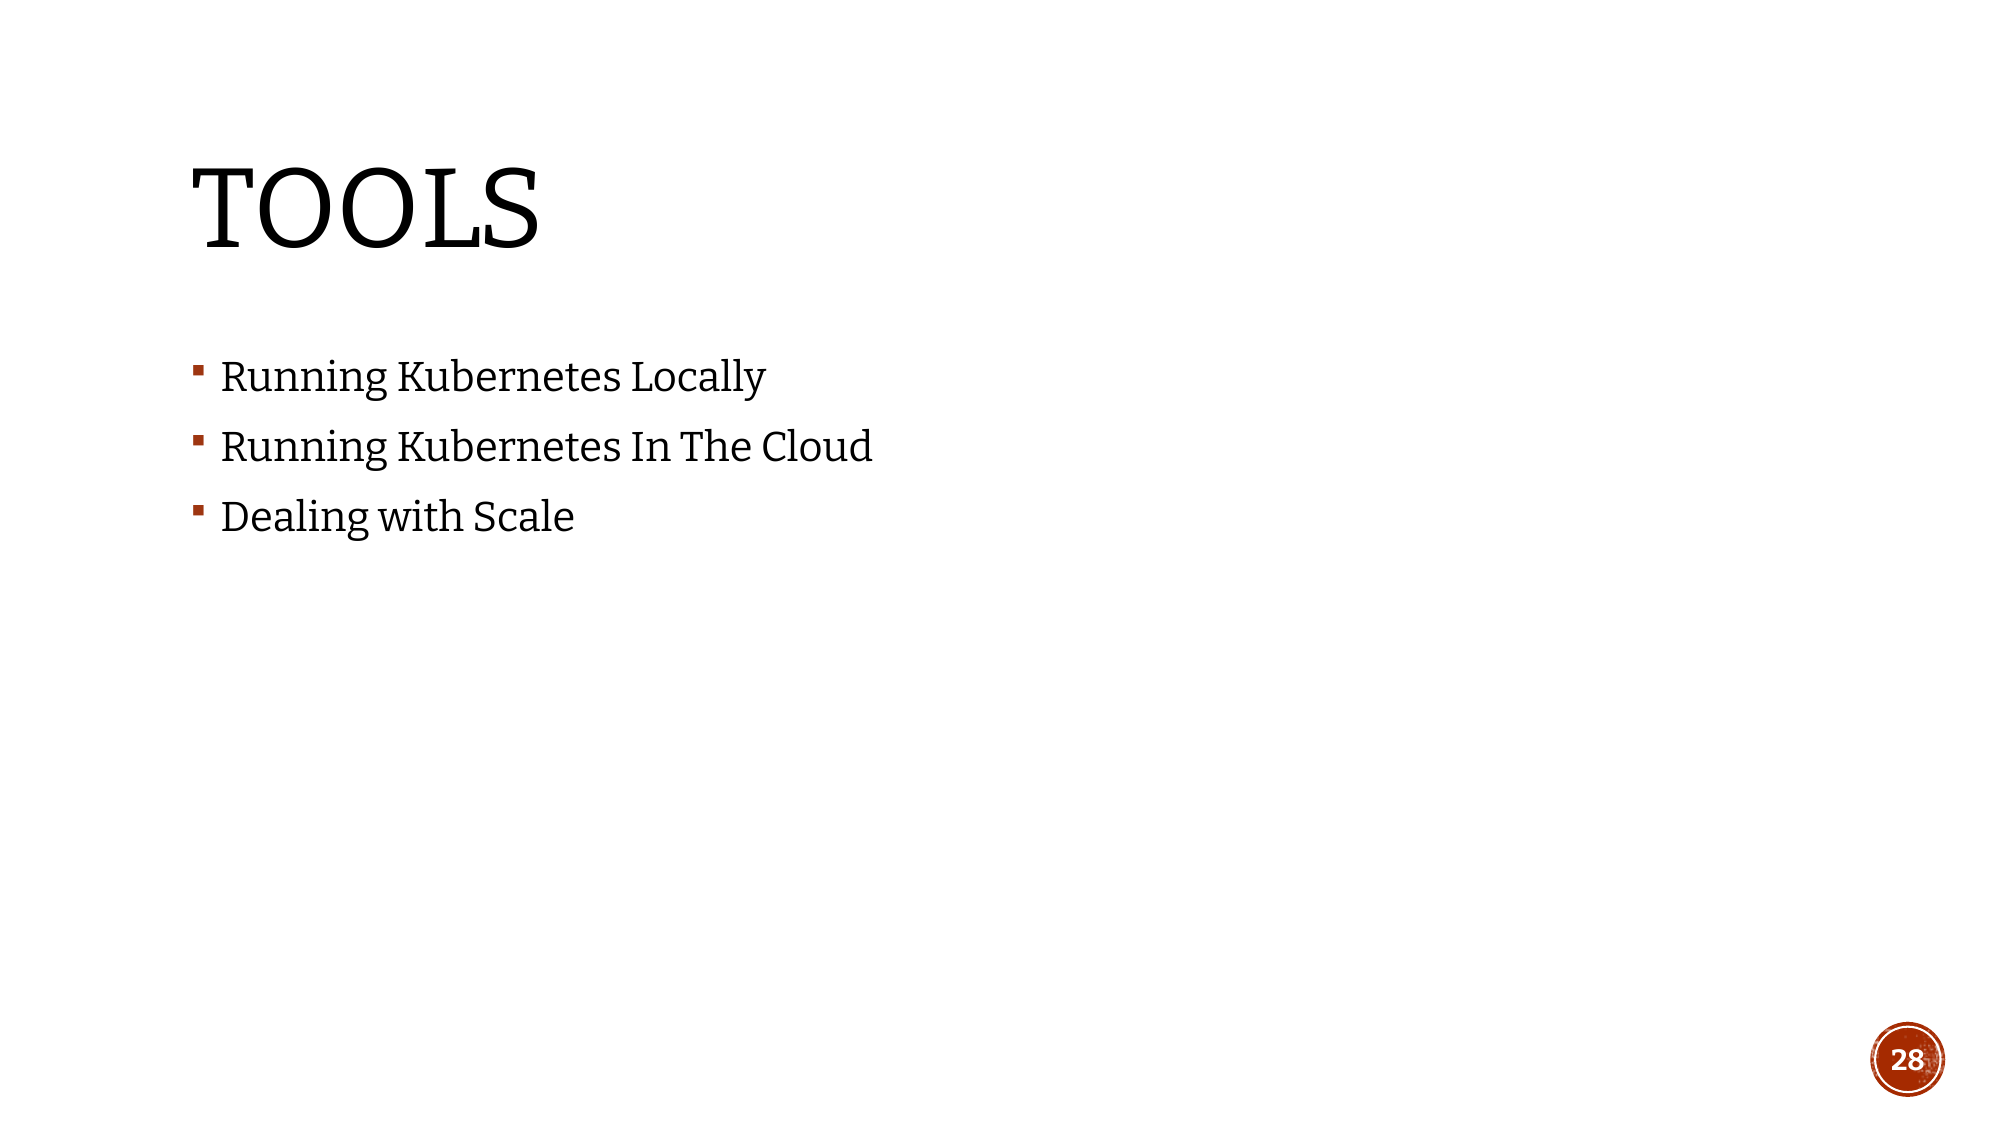

# Tools
Running Kubernetes Locally
Running Kubernetes In The Cloud
Dealing with Scale
28